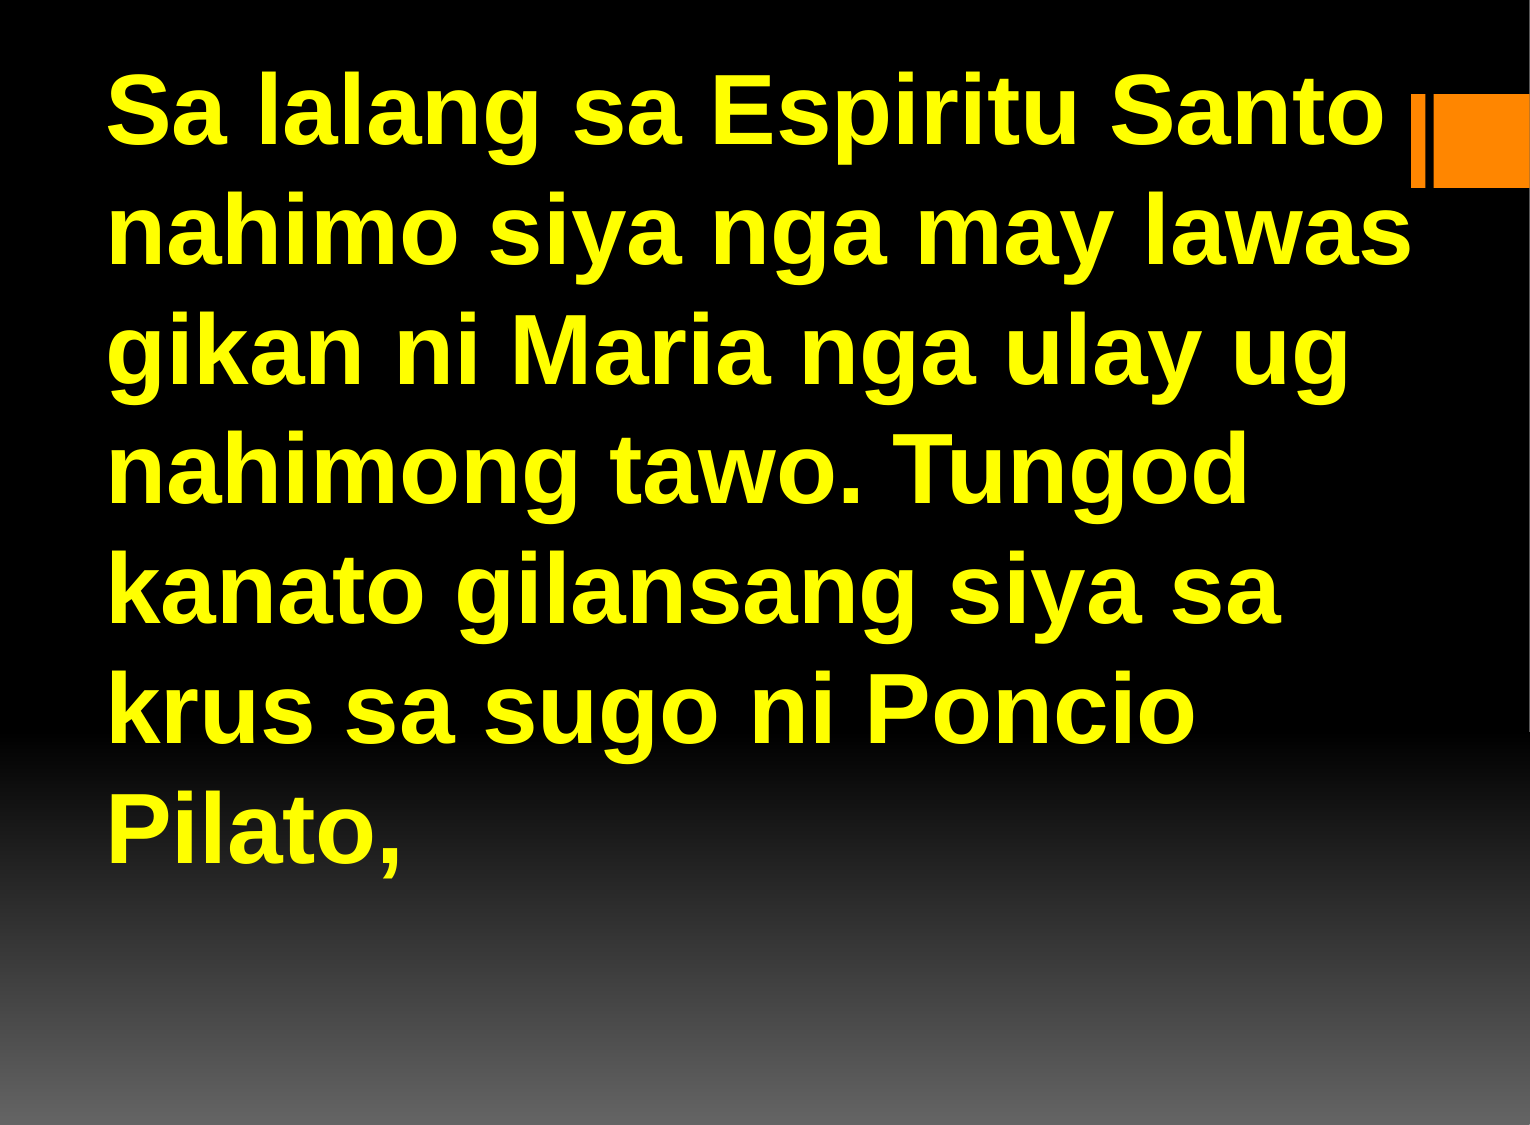

Sa lalang sa Espiritu Santo nahimo siya nga may lawas gikan ni Maria nga ulay ug nahimong tawo. Tungod kanato gilansang siya sa krus sa sugo ni Poncio Pilato,